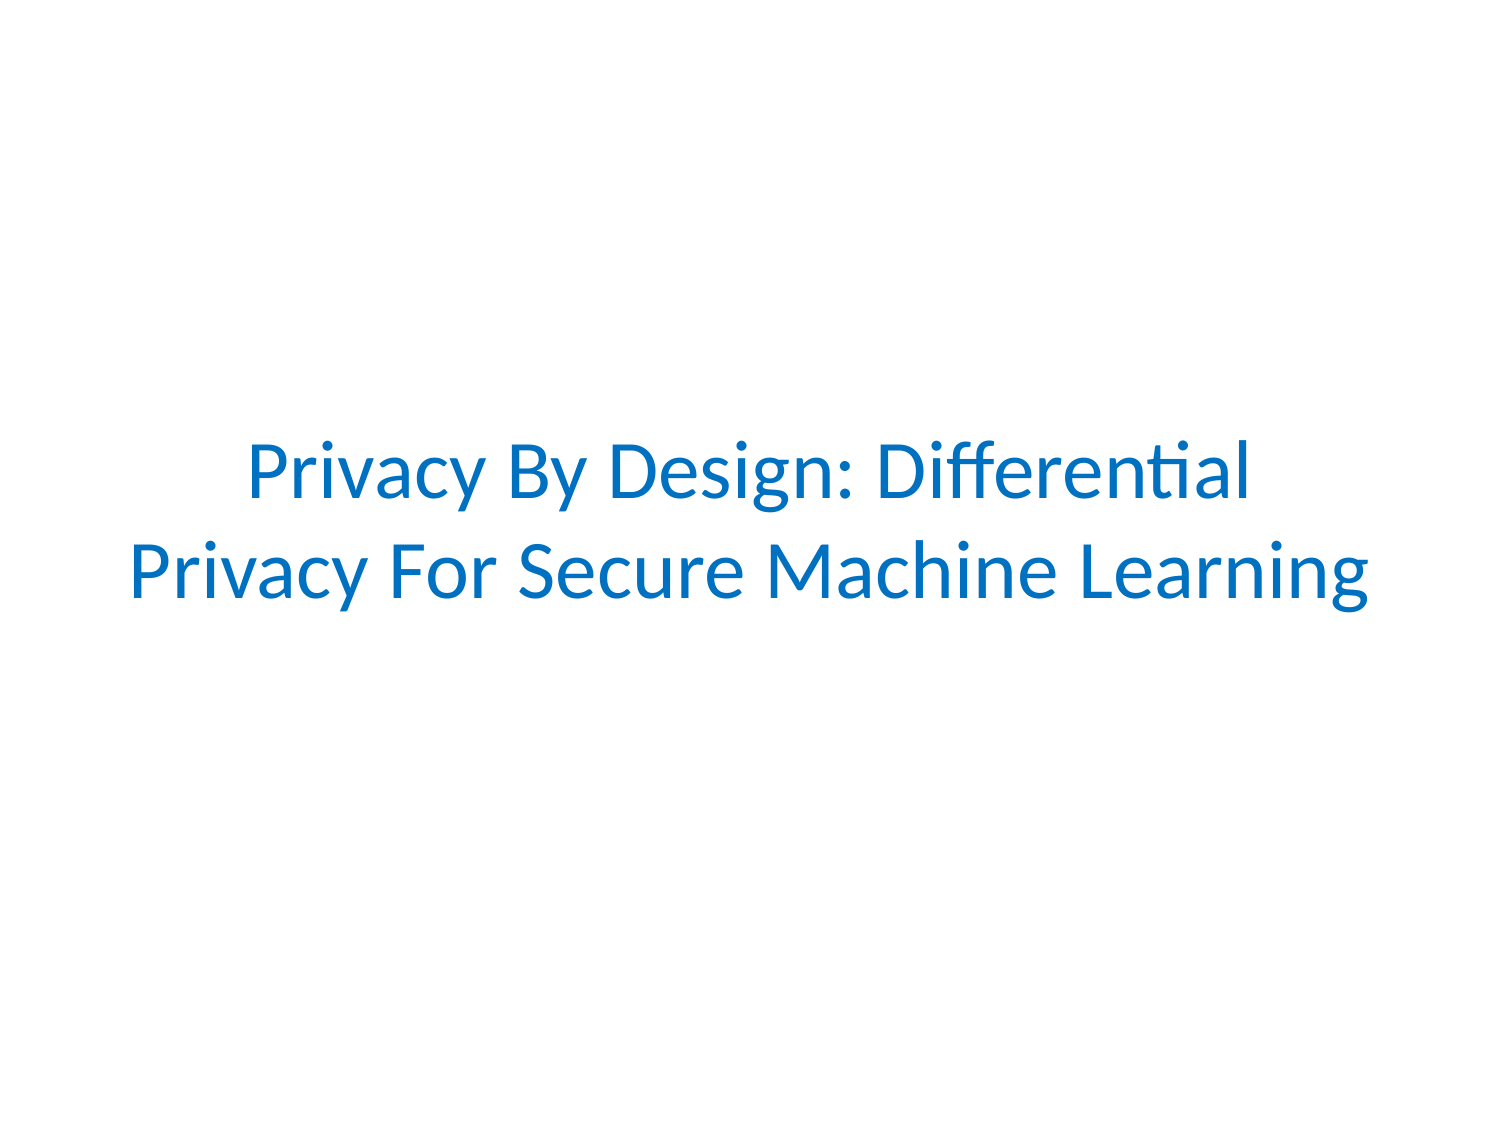

# Privacy By Design: Differential Privacy For Secure Machine Learning